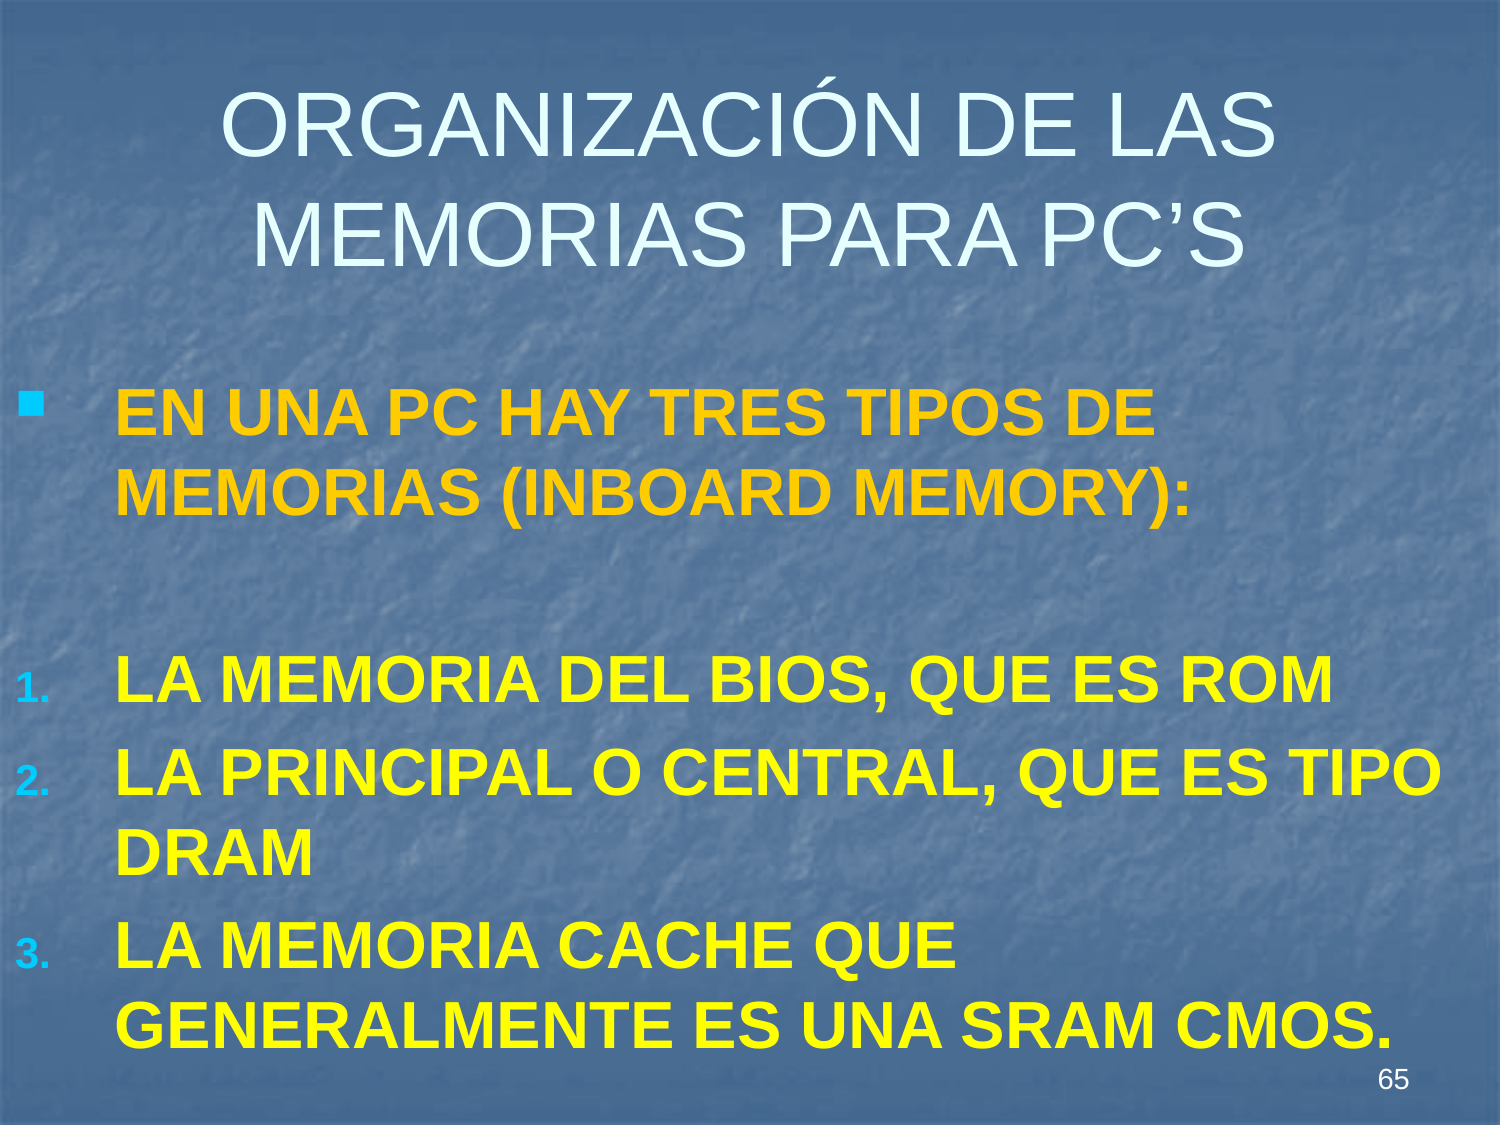

# ORGANIZACIÓN DE LAS MEMORIAS PARA PC’S
EN UNA PC HAY TRES TIPOS DE MEMORIAS (INBOARD MEMORY):

LA MEMORIA DEL BIOS, QUE ES ROM
LA PRINCIPAL O CENTRAL, QUE ES TIPO DRAM
LA MEMORIA CACHE QUE GENERALMENTE ES UNA SRAM CMOS.

65